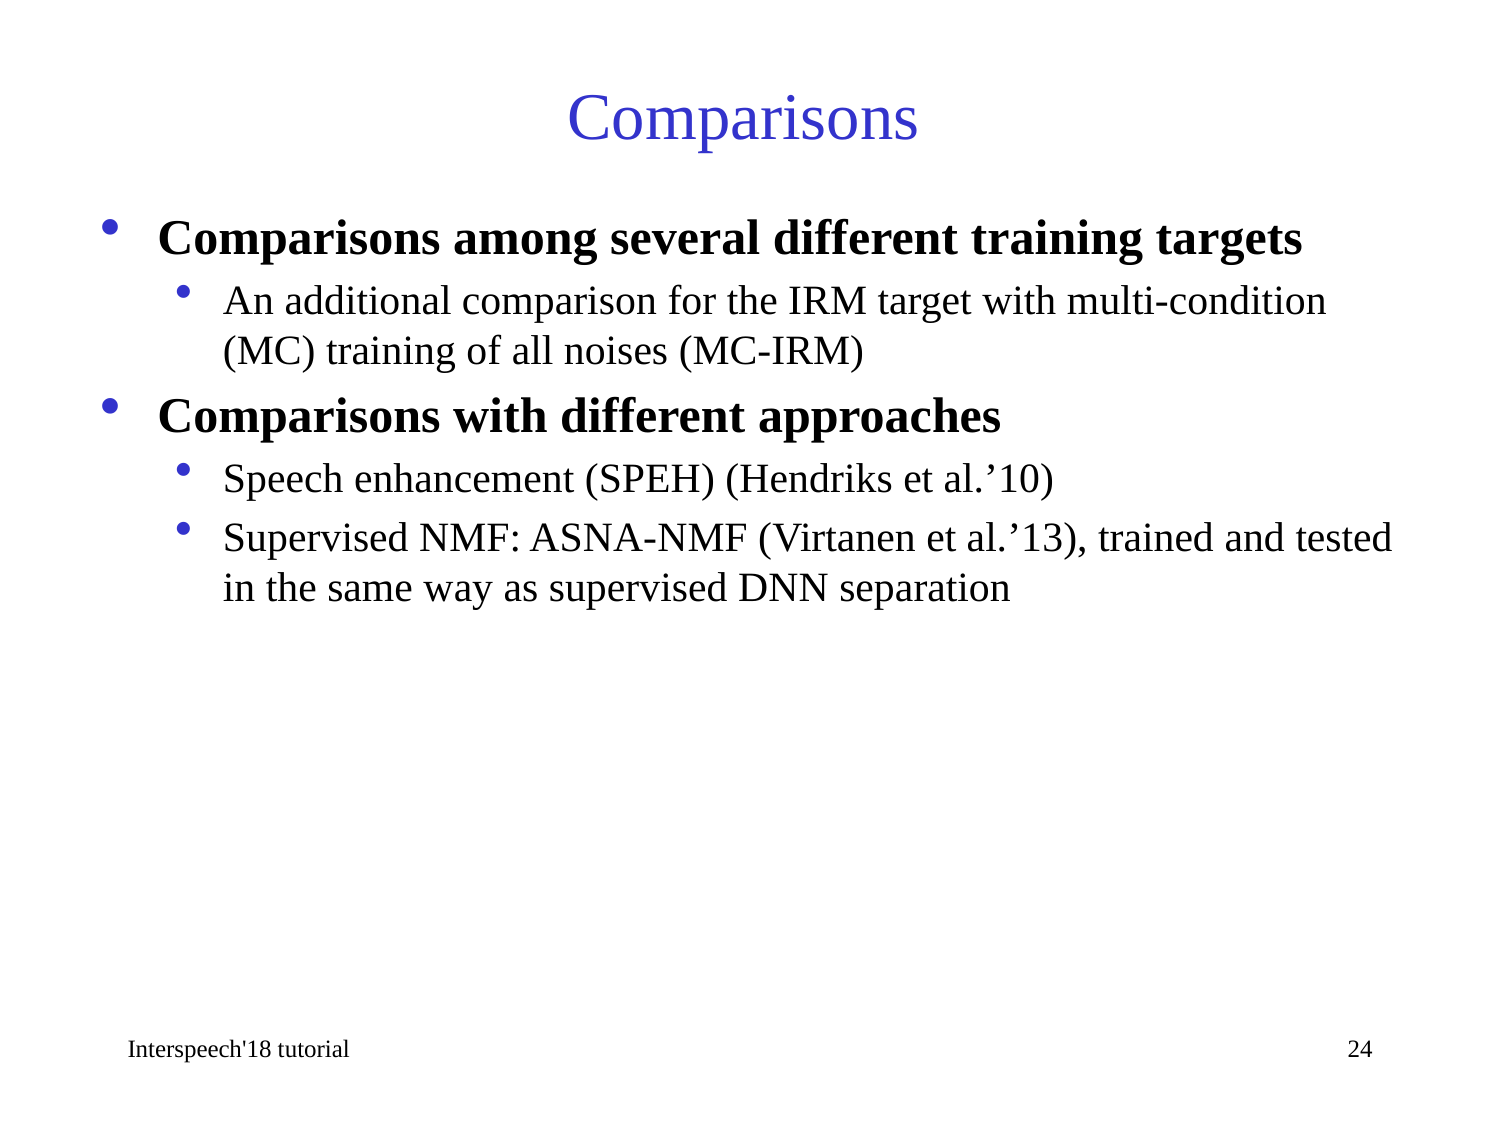

# Comparisons
Comparisons among several different training targets
An additional comparison for the IRM target with multi-condition (MC) training of all noises (MC-IRM)
Comparisons with different approaches
Speech enhancement (SPEH) (Hendriks et al.’10)
Supervised NMF: ASNA-NMF (Virtanen et al.’13), trained and tested in the same way as supervised DNN separation
Interspeech'18 tutorial
24